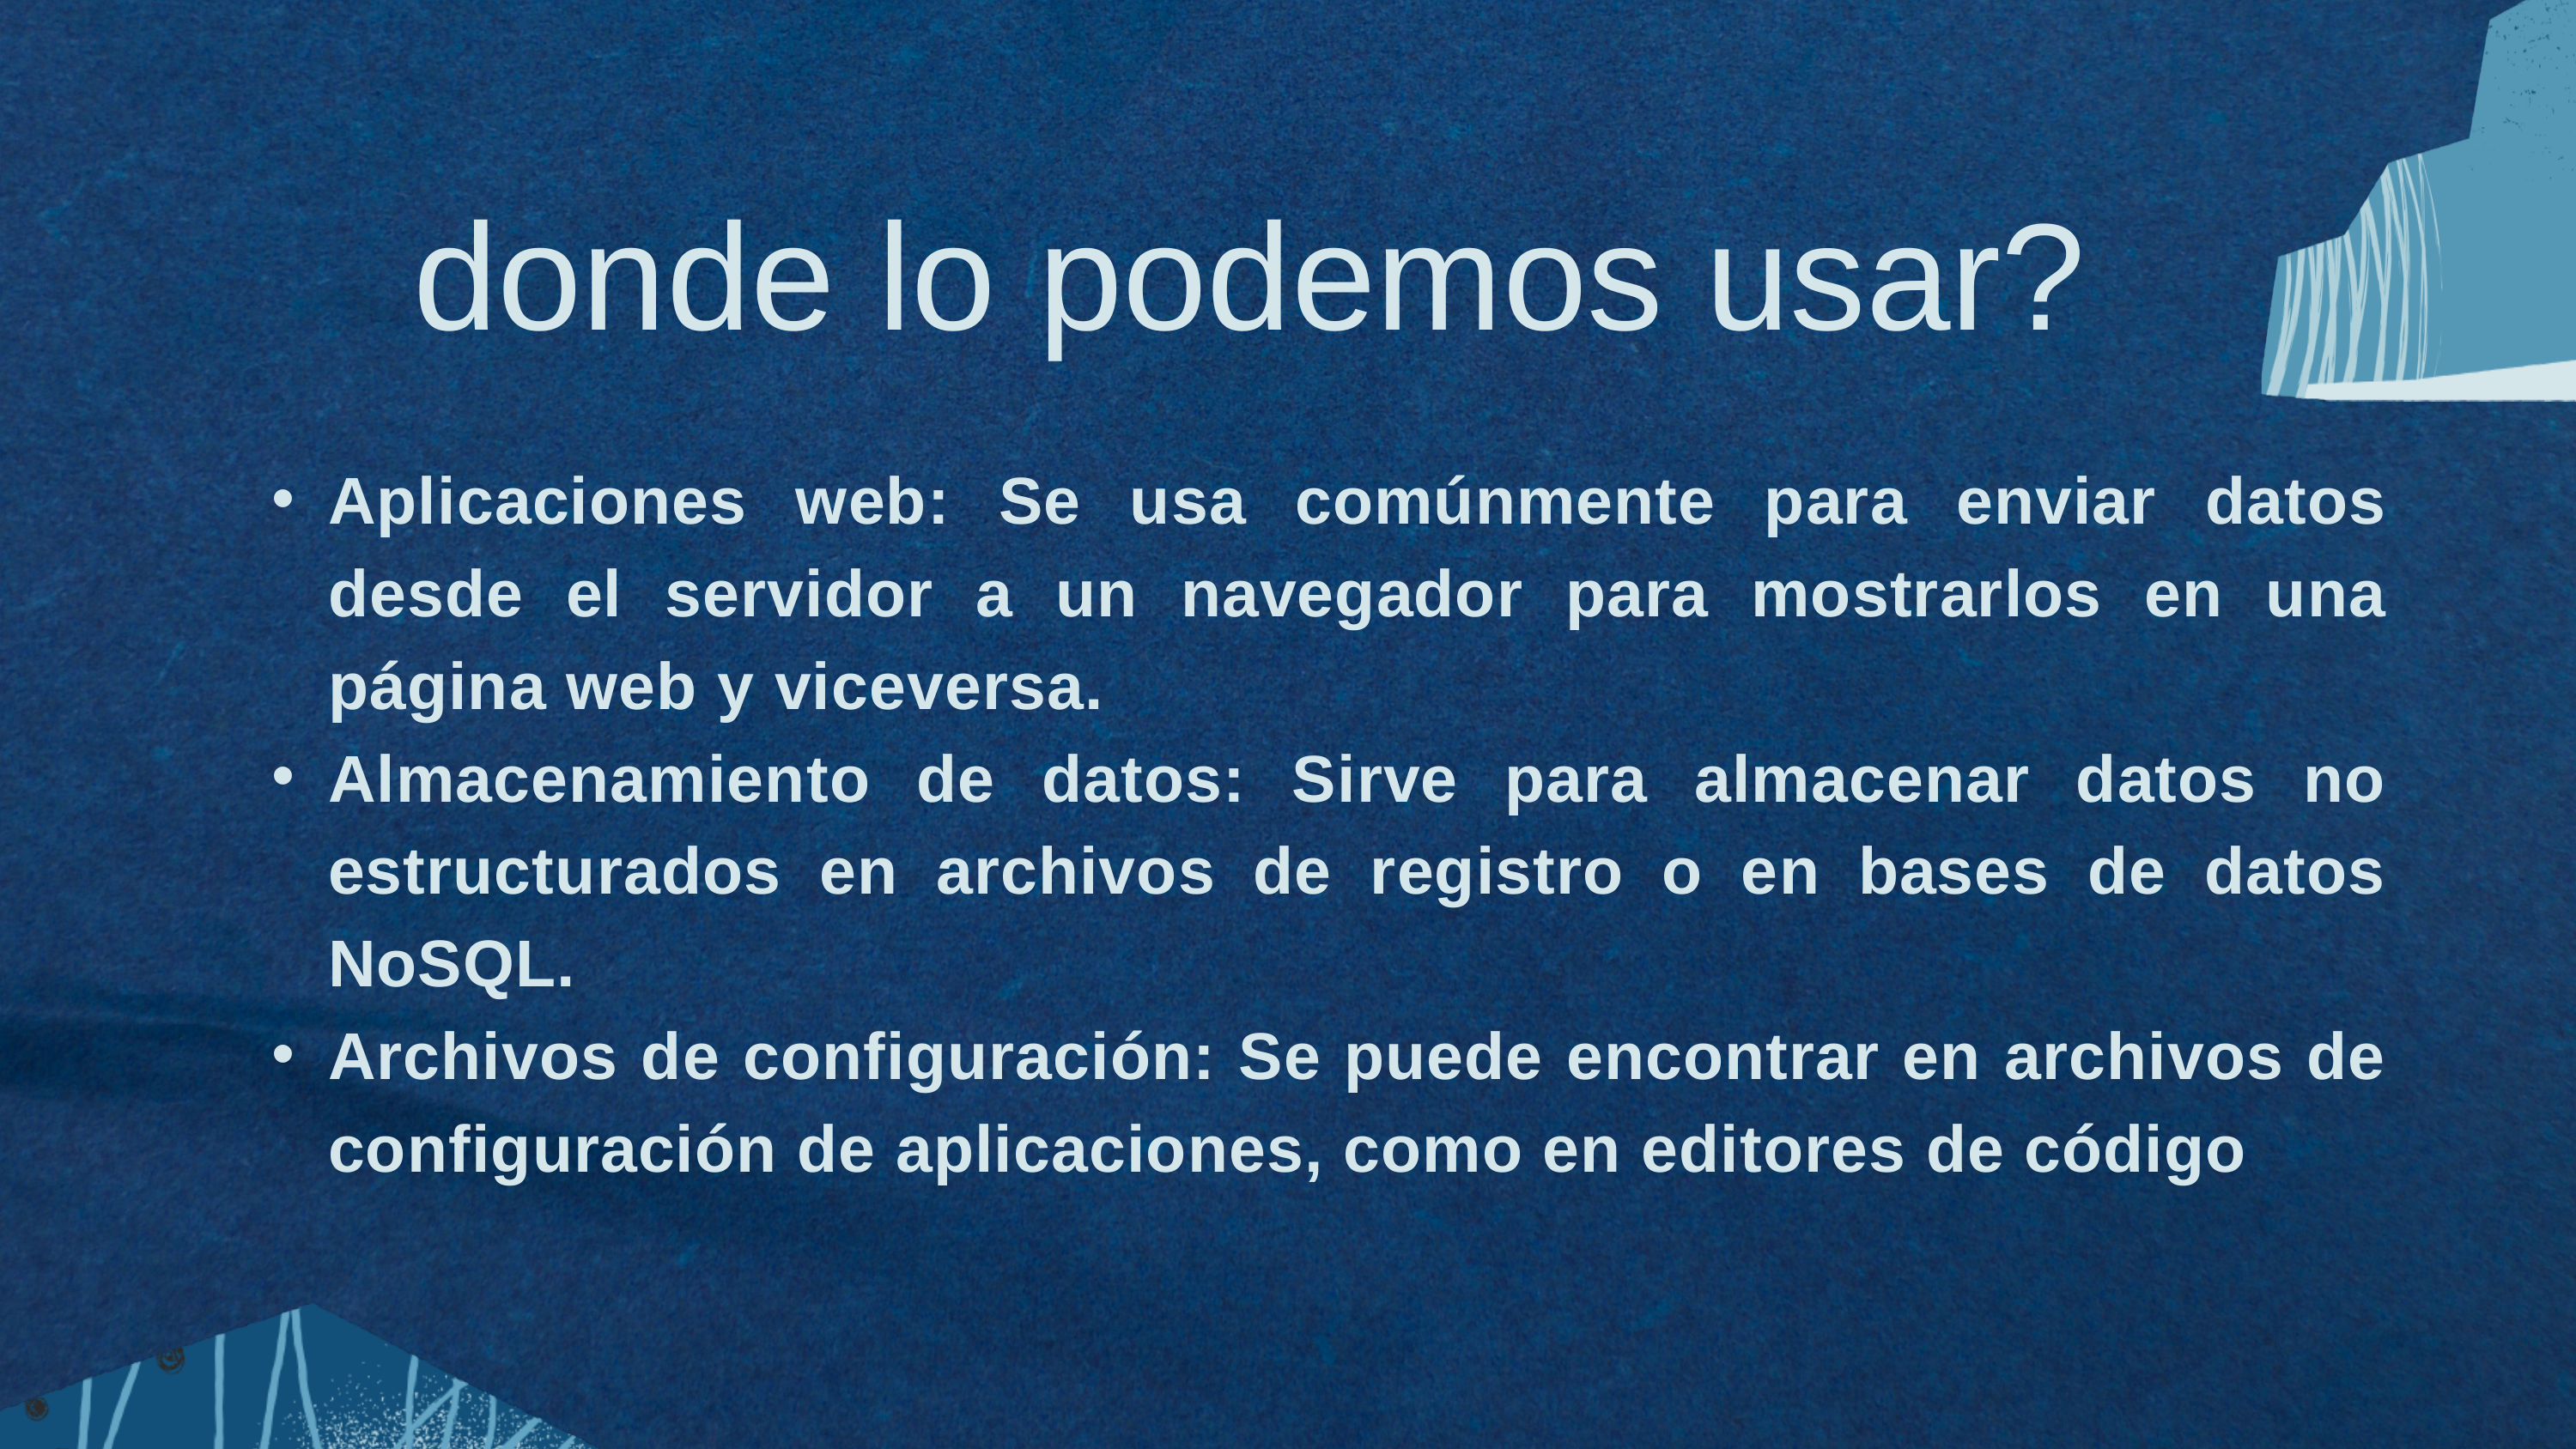

donde lo podemos usar?

Aplicaciones web: Se usa comúnmente para enviar datos desde el servidor a un navegador para mostrarlos en una página web y viceversa.
Almacenamiento de datos: Sirve para almacenar datos no estructurados en archivos de registro o en bases de datos NoSQL.
Archivos de configuración: Se puede encontrar en archivos de configuración de aplicaciones, como en editores de código